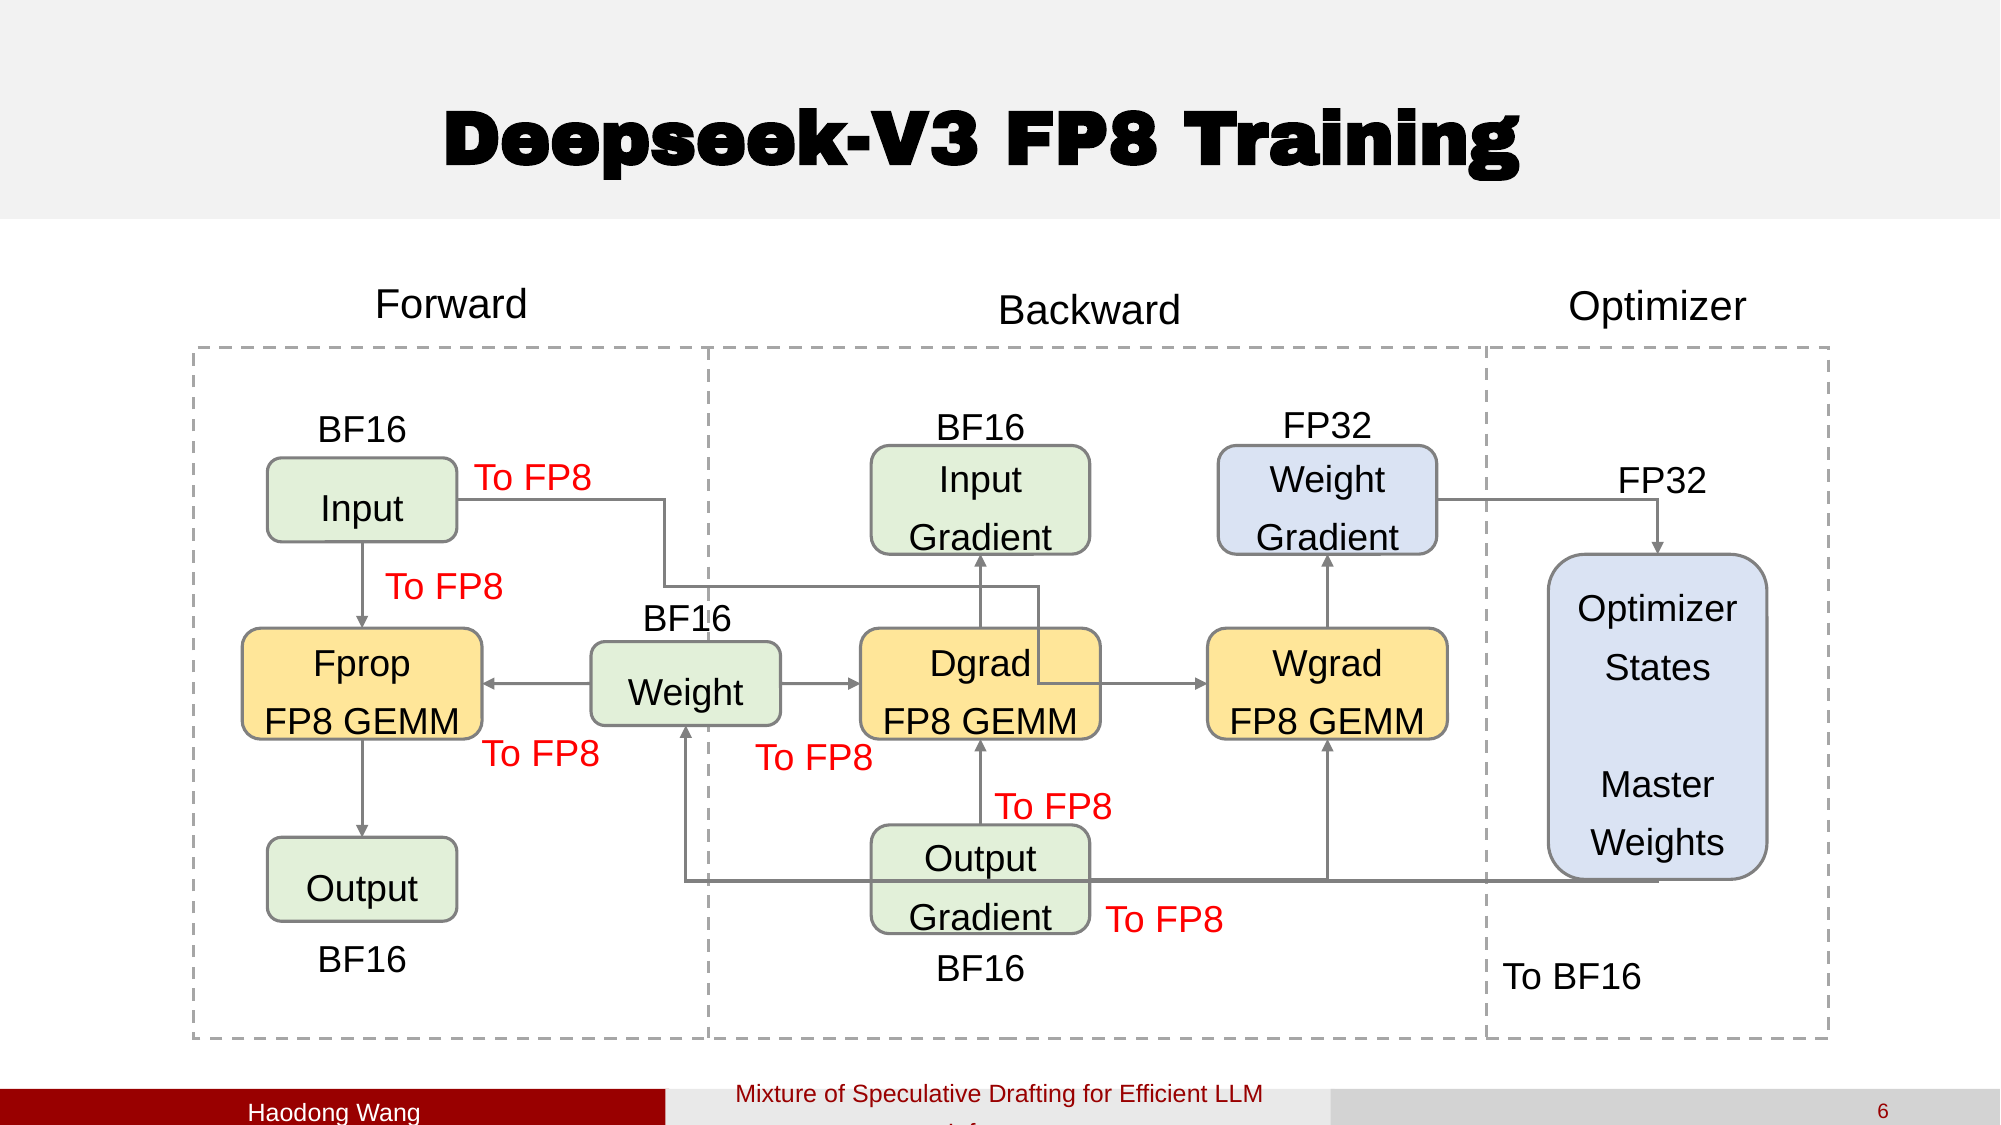

Deepseek-V3 FP8 Training
Forward
Optimizer
Backward

FP32
BF16
BF16
To FP8
FP32
Input
Gradient
Weight
Gradient
Input
To FP8
Optimizer States

Master
Weights
BF16
Fprop
FP8 GEMM
Dgrad
FP8 GEMM
Wgrad
FP8 GEMM
Weight
To FP8
To FP8
To FP8
Output
Gradient
Output
To FP8
BF16
BF16
To BF16